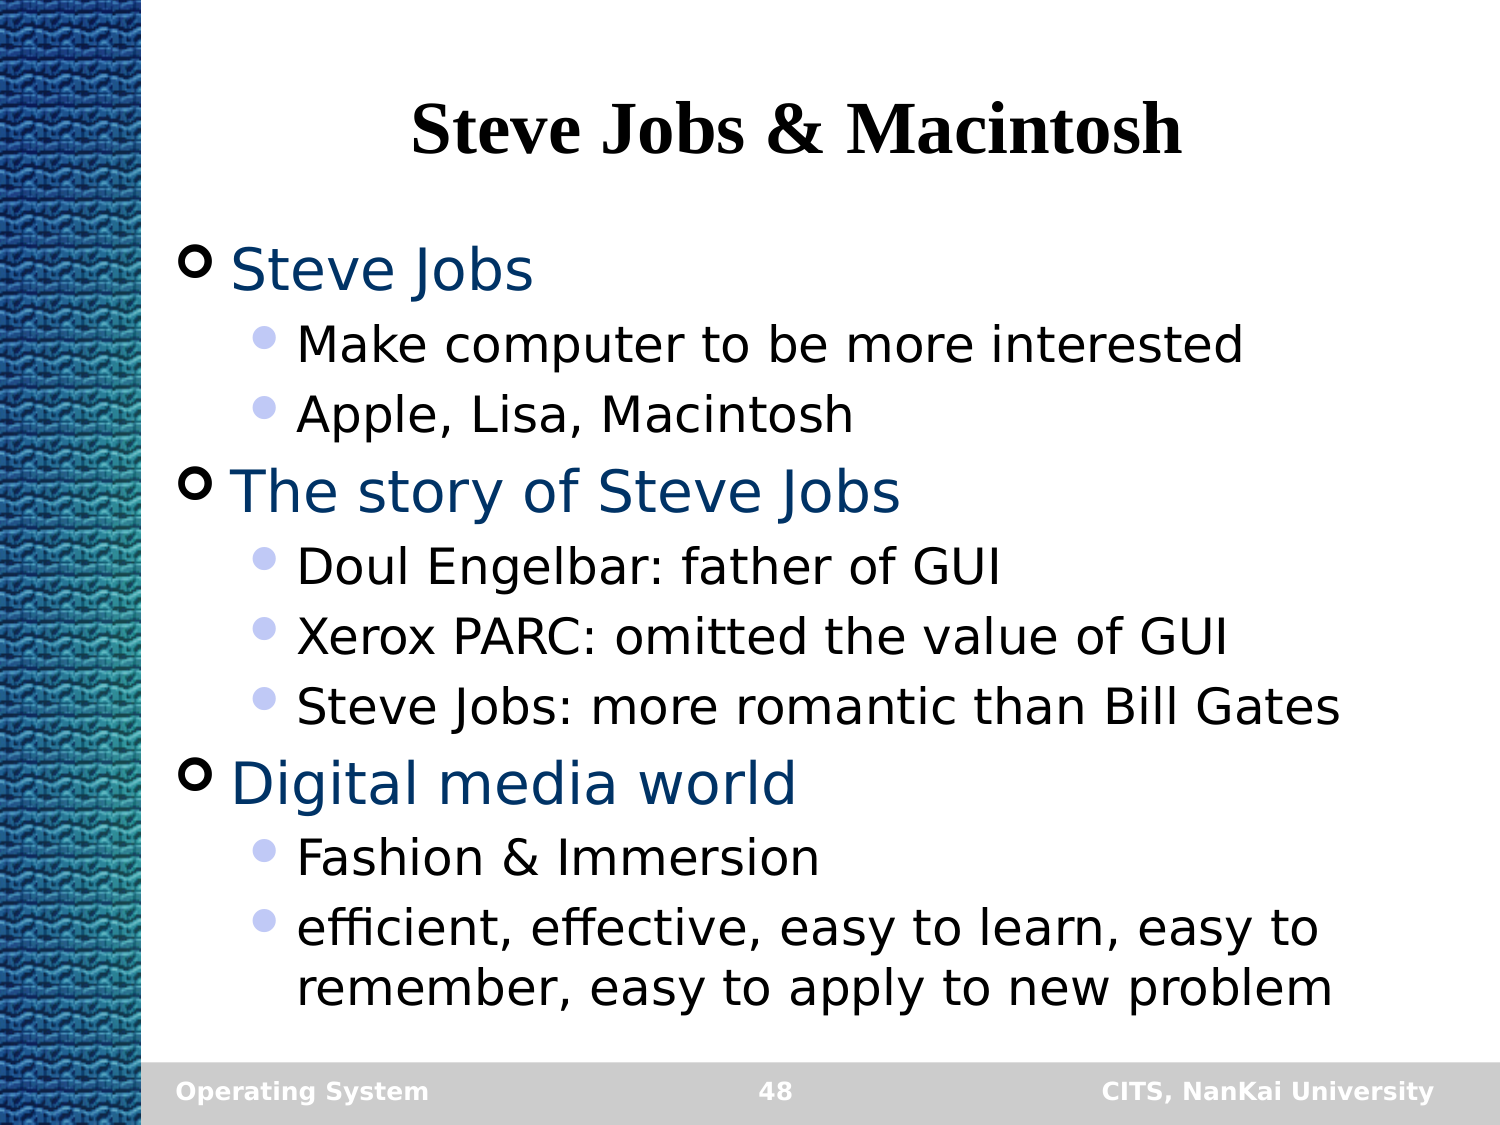

# Steve Jobs & Macintosh
Steve Jobs
Make computer to be more interested
Apple, Lisa, Macintosh
The story of Steve Jobs
Doul Engelbar: father of GUI
Xerox PARC: omitted the value of GUI
Steve Jobs: more romantic than Bill Gates
Digital media world
Fashion & Immersion
efficient, effective, easy to learn, easy to remember, easy to apply to new problem
Operating System
48
CITS, NanKai University